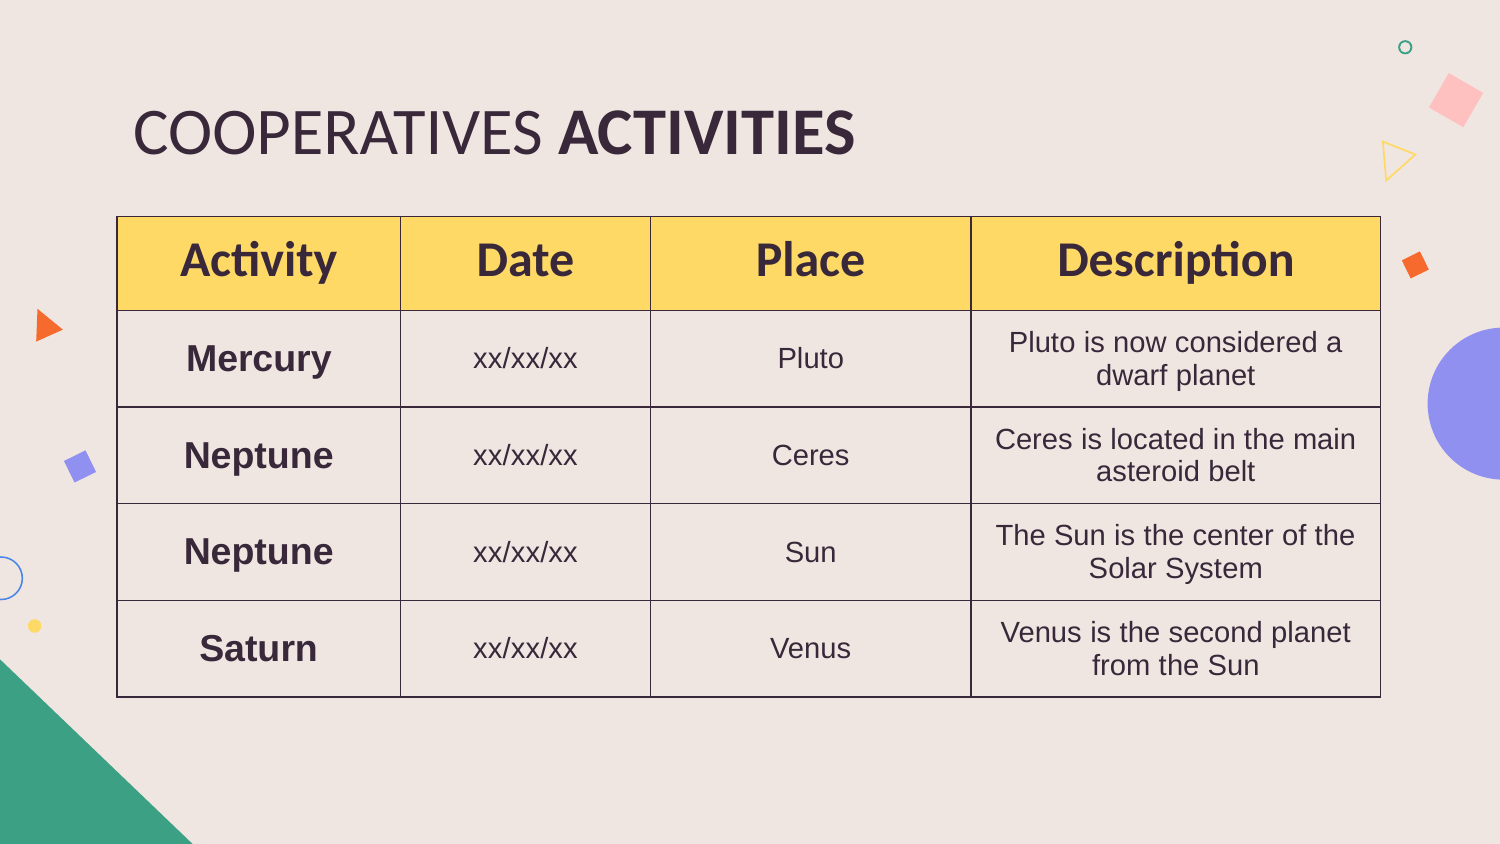

# COOPERATIVES ACTIVITIES
| Activity | Date | Place | Description |
| --- | --- | --- | --- |
| Mercury | xx/xx/xx | Pluto | Pluto is now considered a dwarf planet |
| Neptune | xx/xx/xx | Ceres | Ceres is located in the main asteroid belt |
| Neptune | xx/xx/xx | Sun | The Sun is the center of the Solar System |
| Saturn | xx/xx/xx | Venus | Venus is the second planet from the Sun |